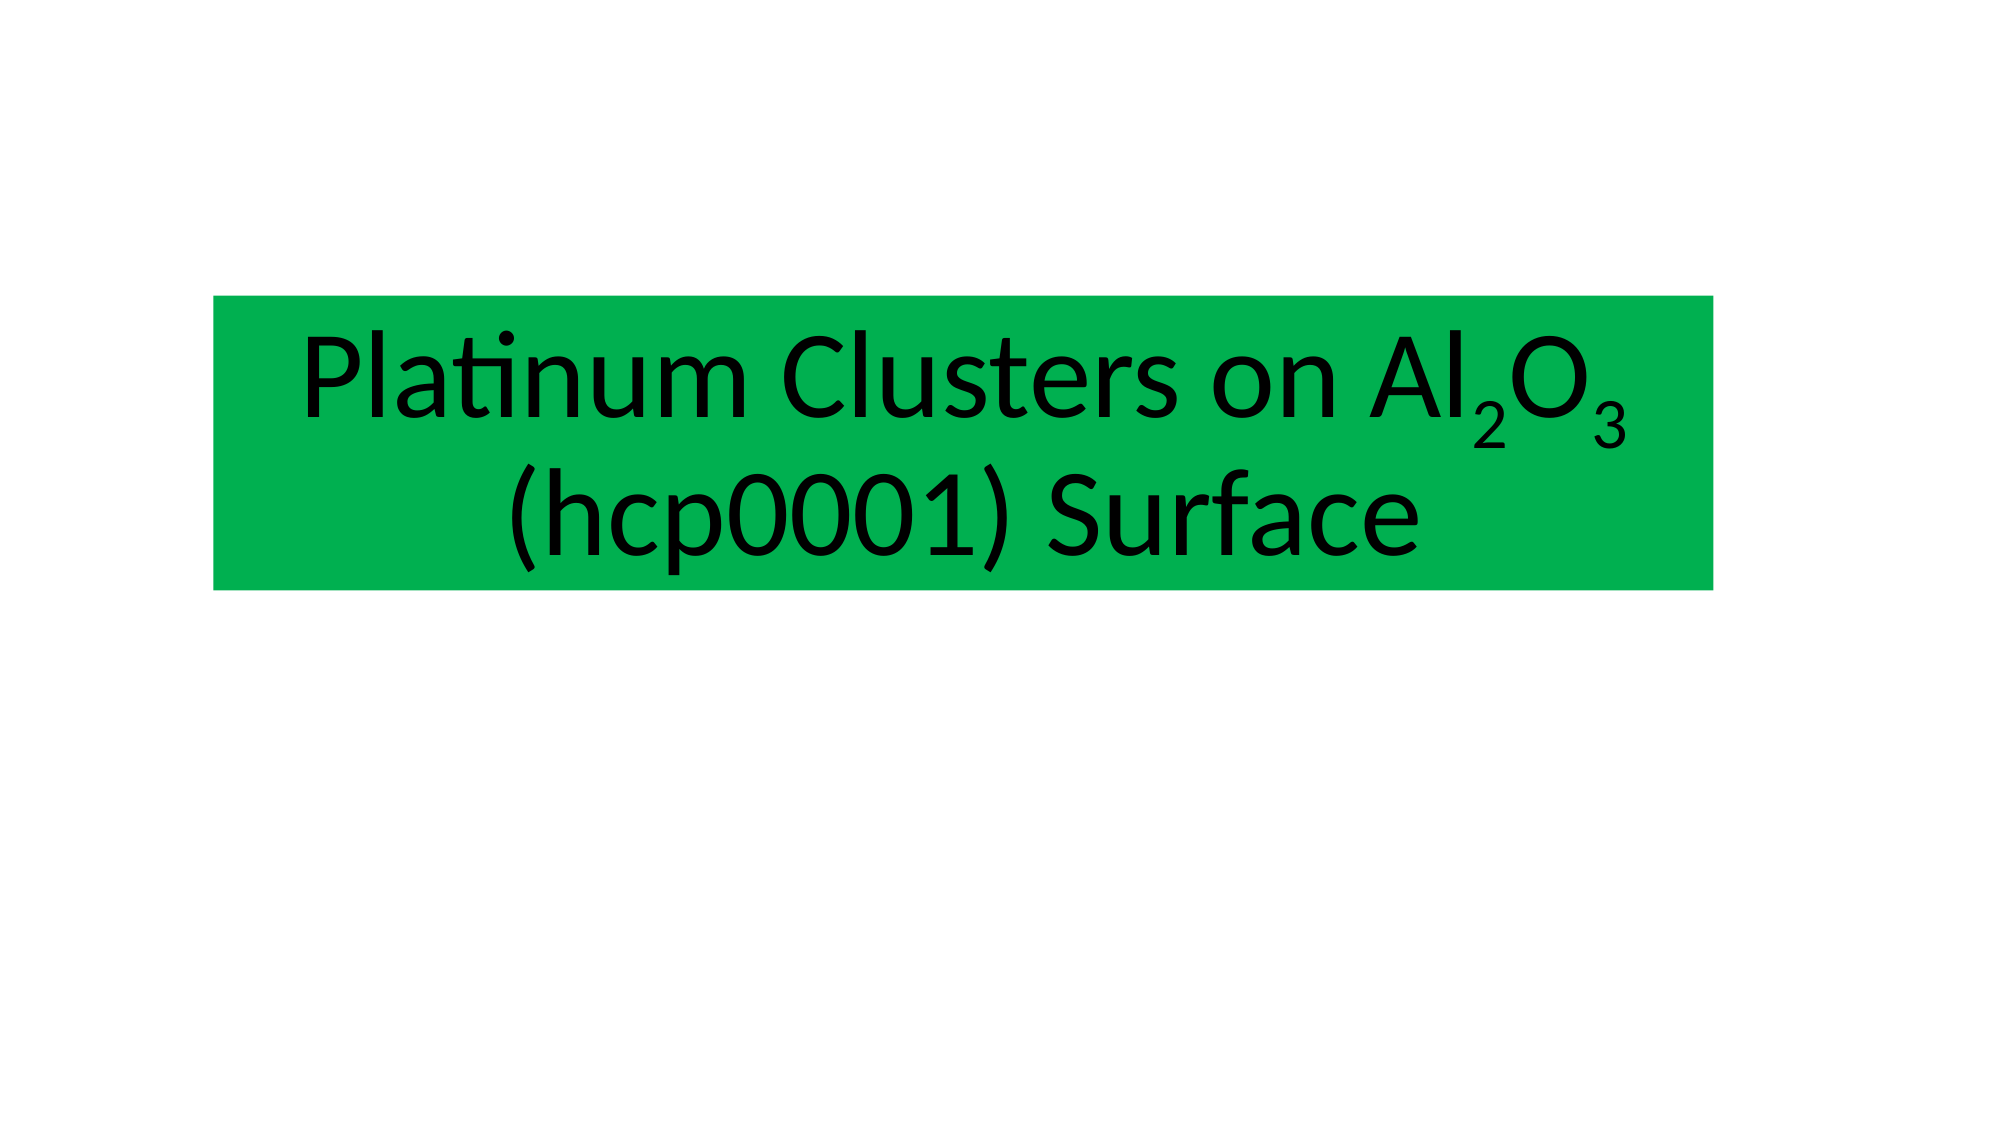

# Platinum Clusters on Al2O3 (hcp0001) Surface